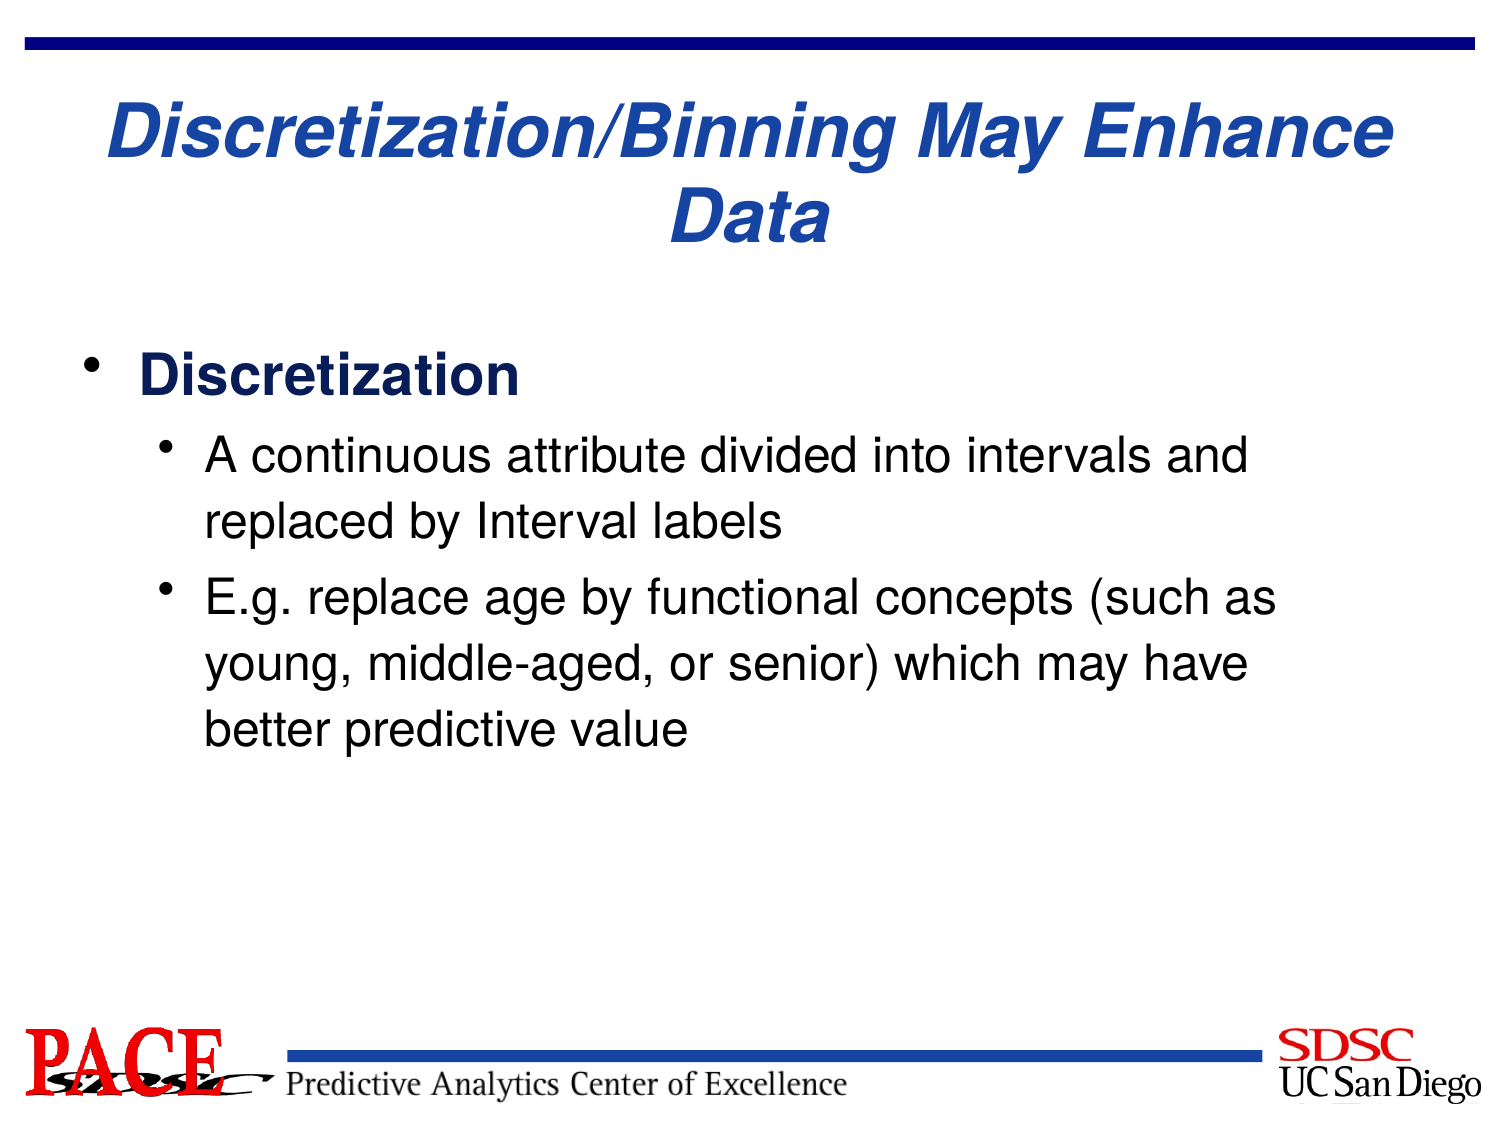

# Discretization/Binning May Enhance Data
Discretization
A continuous attribute divided into intervals and replaced by Interval labels
E.g. replace age by functional concepts (such as young, middle-aged, or senior) which may have better predictive value